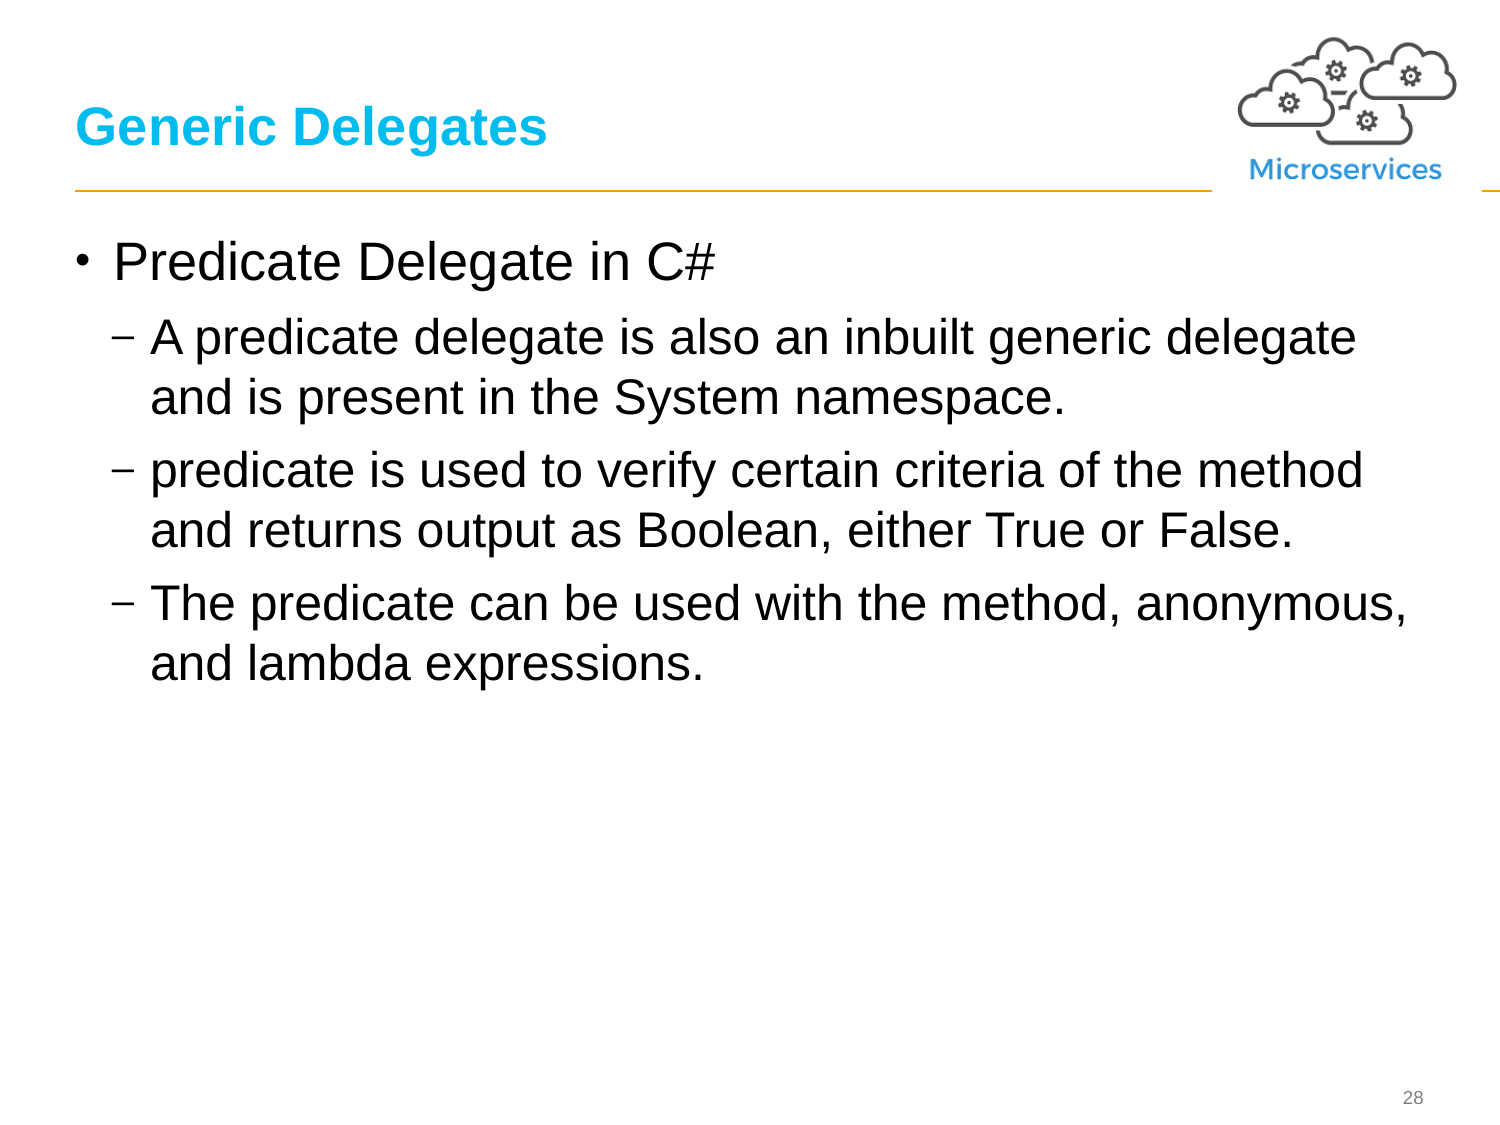

# Generic Delegates
Predicate Delegate in C#
A predicate delegate is also an inbuilt generic delegate and is present in the System namespace.
predicate is used to verify certain criteria of the method and returns output as Boolean, either True or False.
The predicate can be used with the method, anonymous, and lambda expressions.